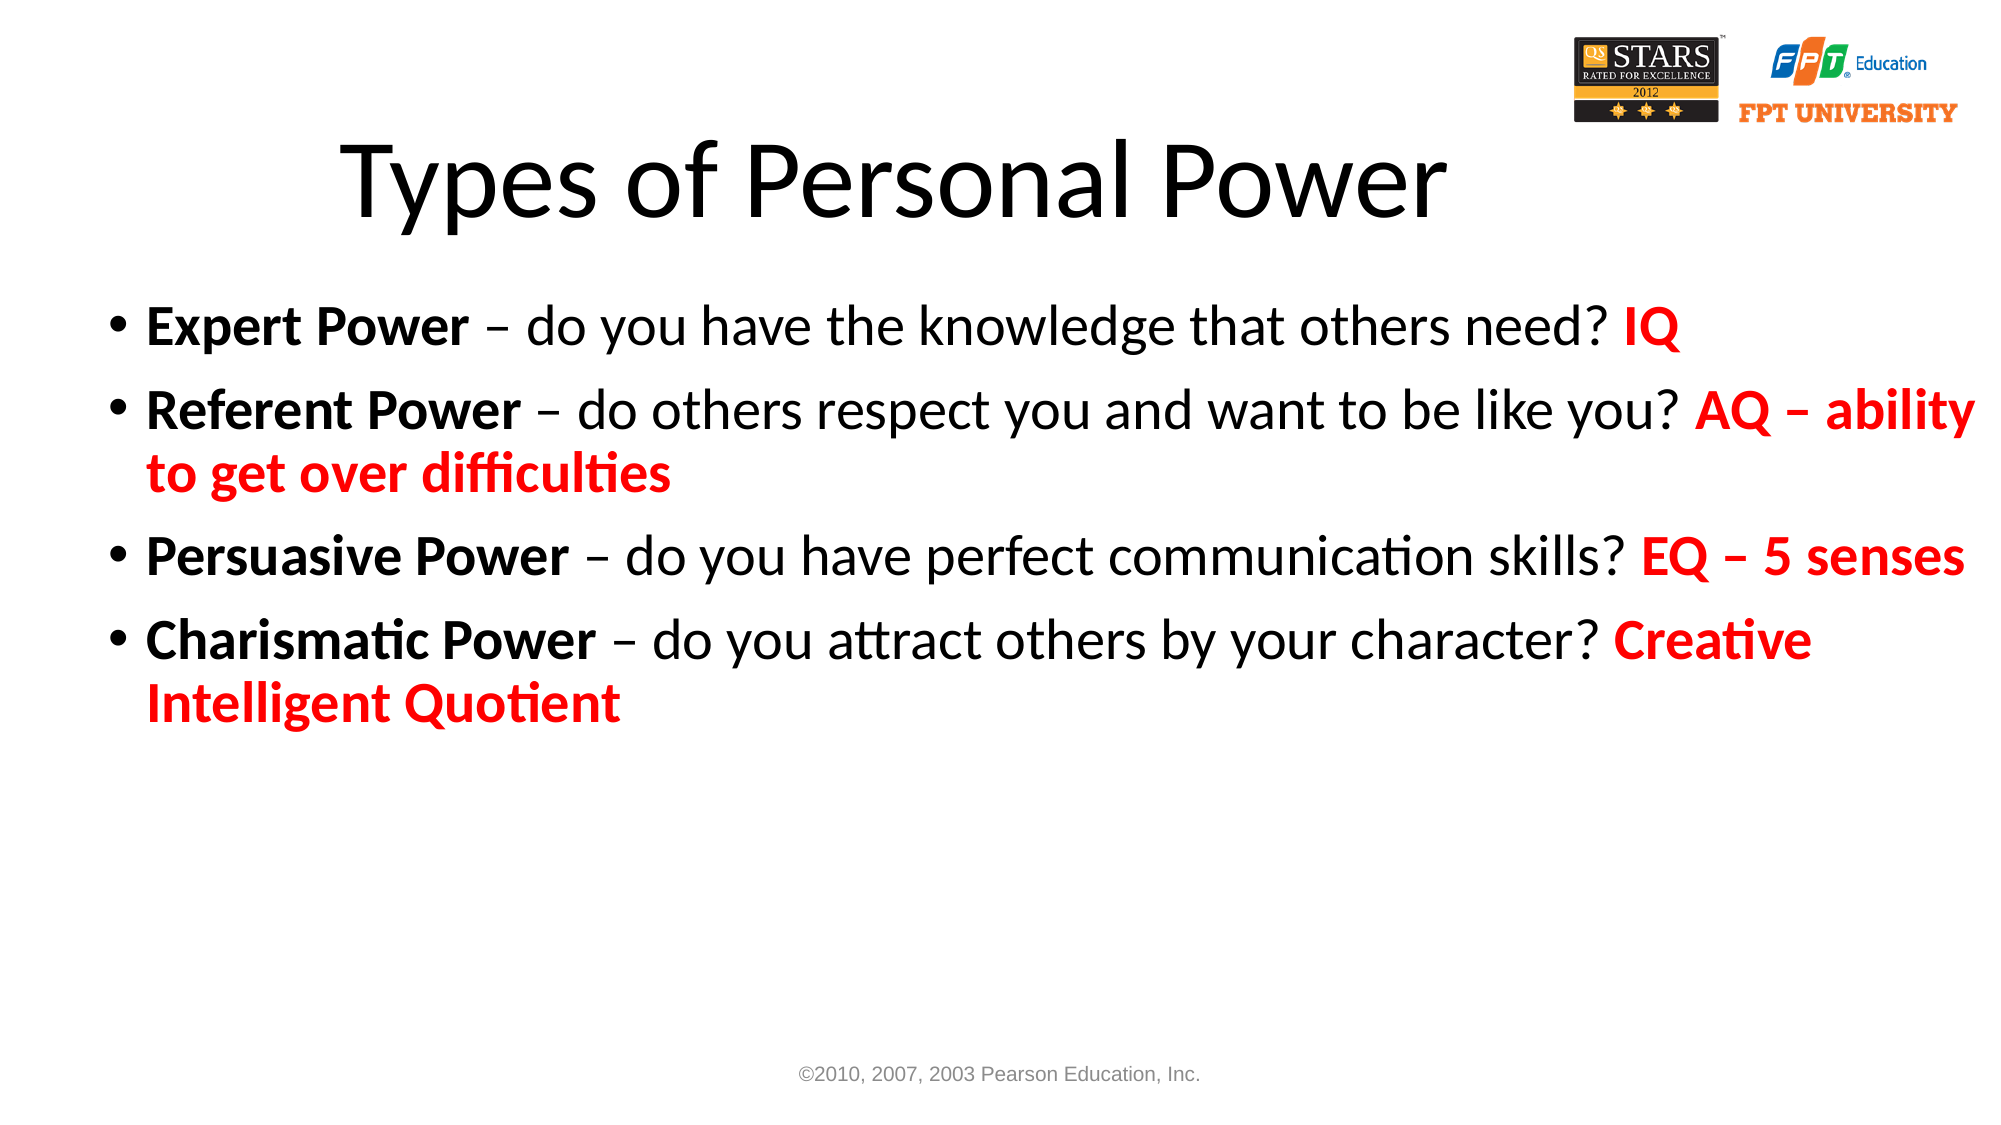

# Types of Personal Power
Expert Power – do you have the knowledge that others need? IQ
Referent Power – do others respect you and want to be like you? AQ – ability to get over difficulties
Persuasive Power – do you have perfect communication skills? EQ – 5 senses
Charismatic Power – do you attract others by your character? Creative Intelligent Quotient
©2010, 2007, 2003 Pearson Education, Inc.